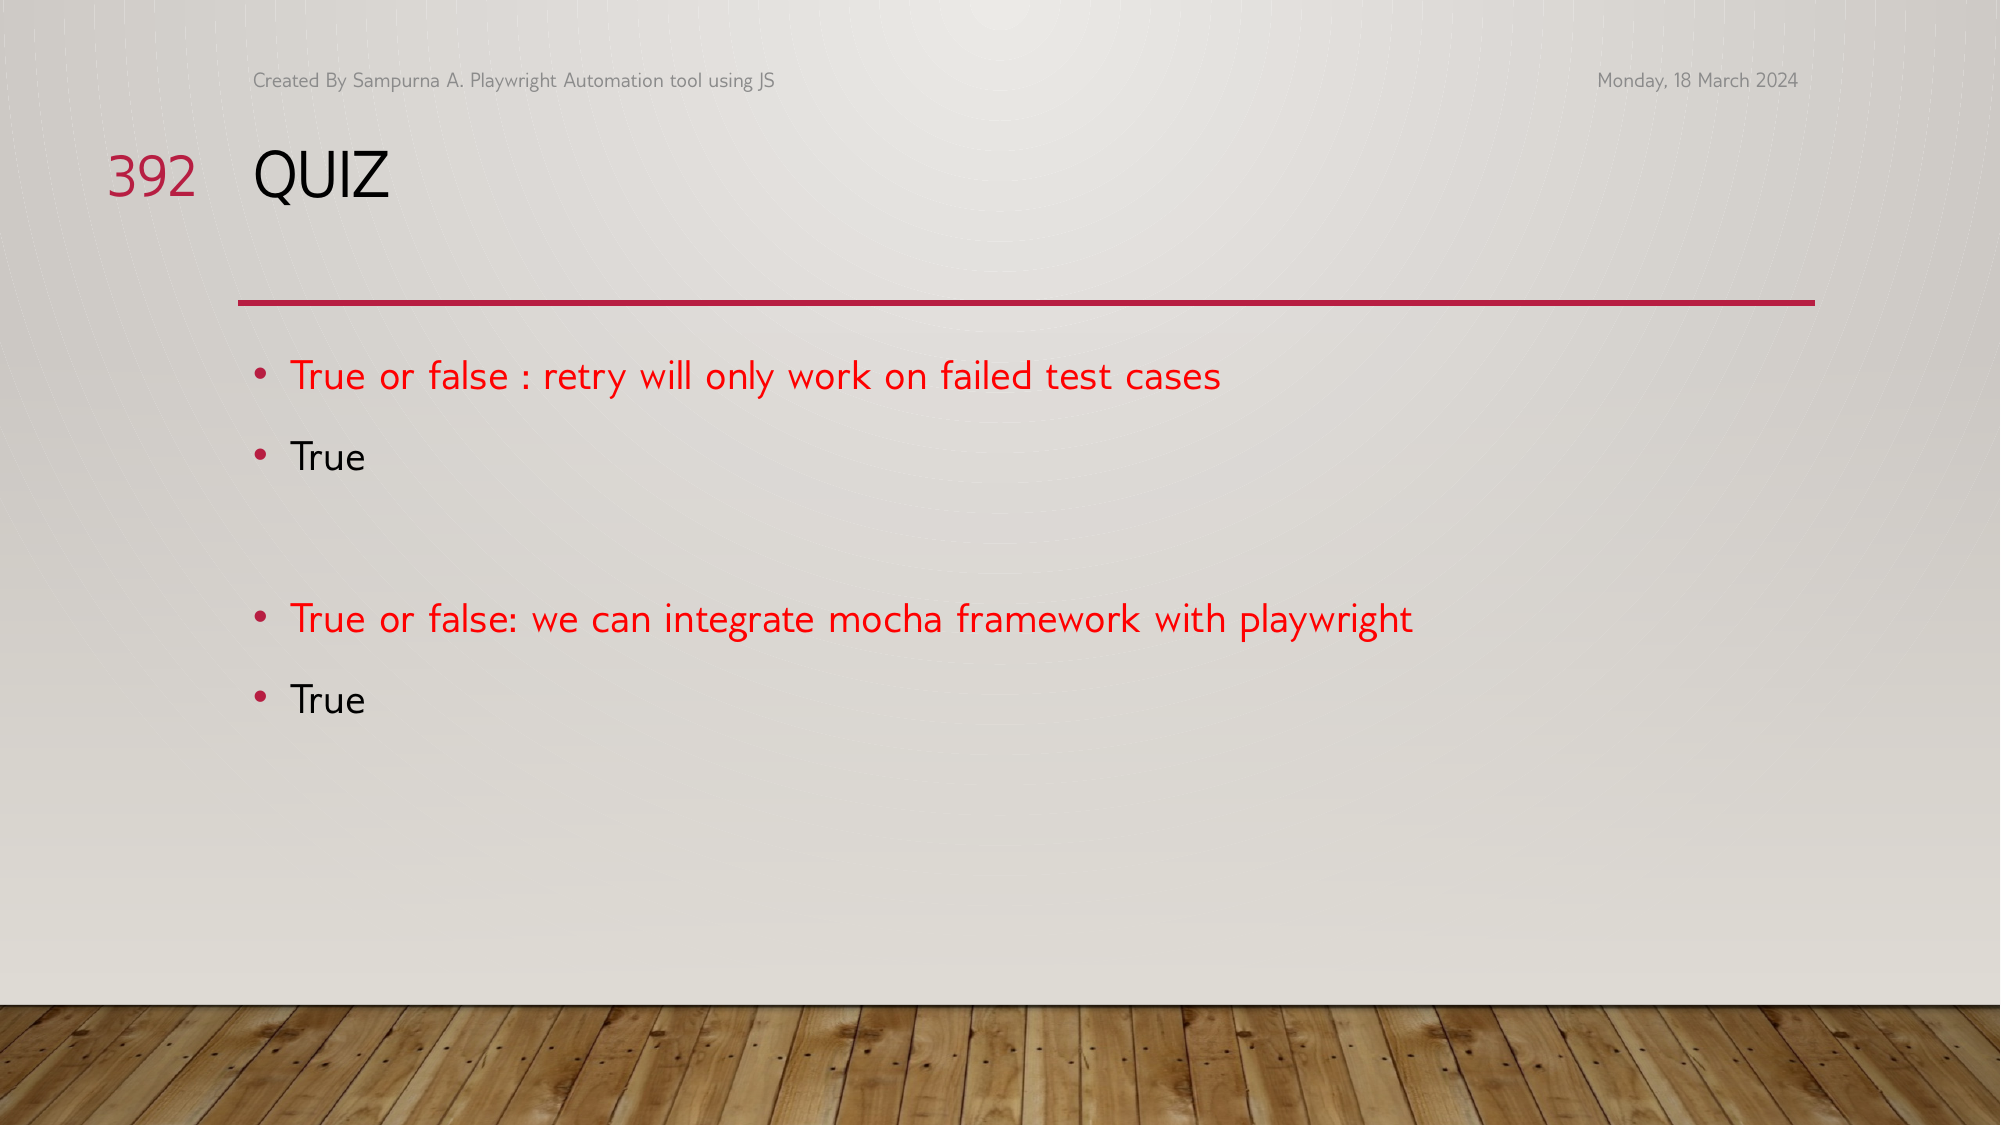

Created By Sampurna A. Playwright Automation tool using JS
Monday, 18 March 2024
392
# quiz
True or false : retry will only work on failed test cases
True

True or false: we can integrate mocha framework with playwright
True